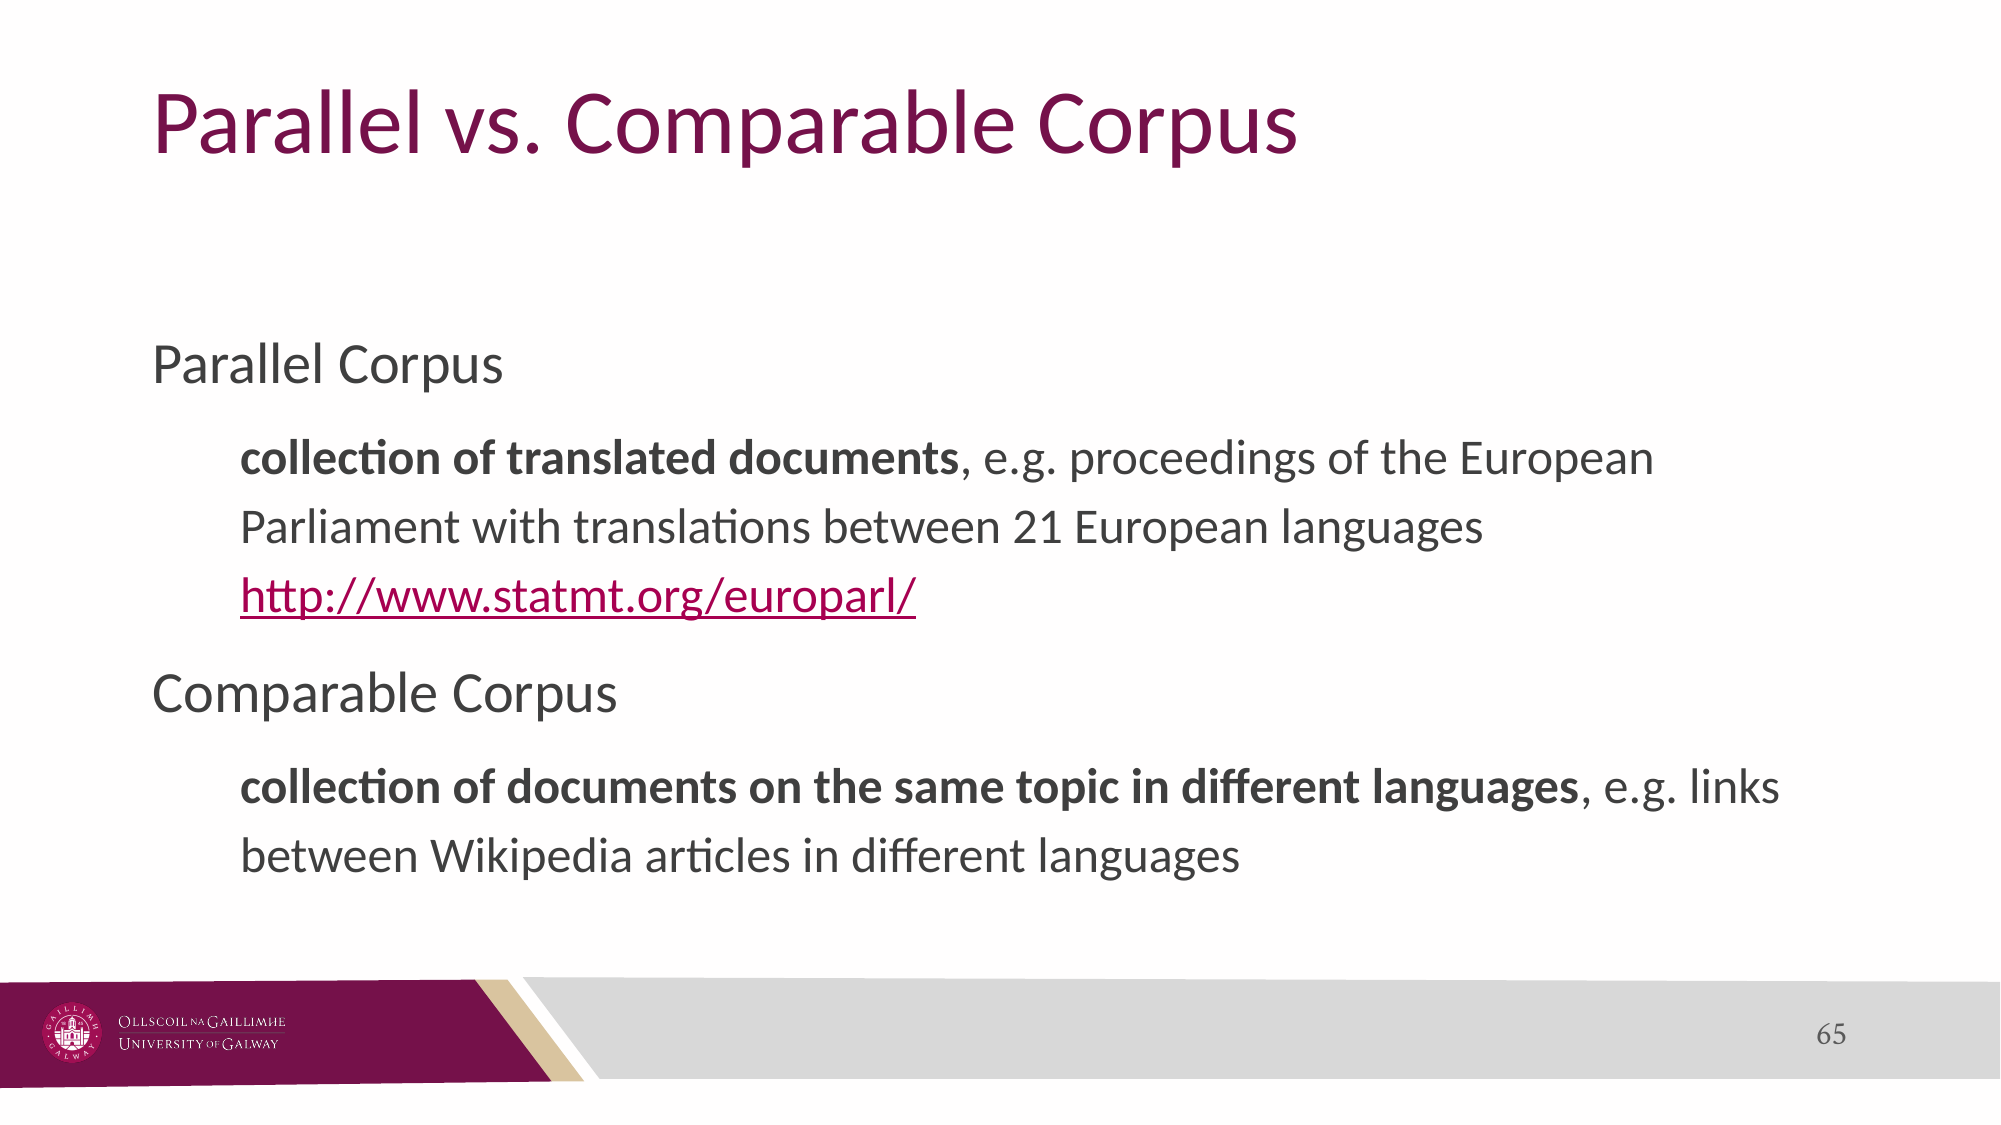

# Parallel vs. Comparable Corpus
Parallel Corpus
collection of translated documents, e.g. proceedings of the European Parliament with translations between 21 European languages http://www.statmt.org/europarl/
Comparable Corpus
collection of documents on the same topic in different languages, e.g. links between Wikipedia articles in different languages
65